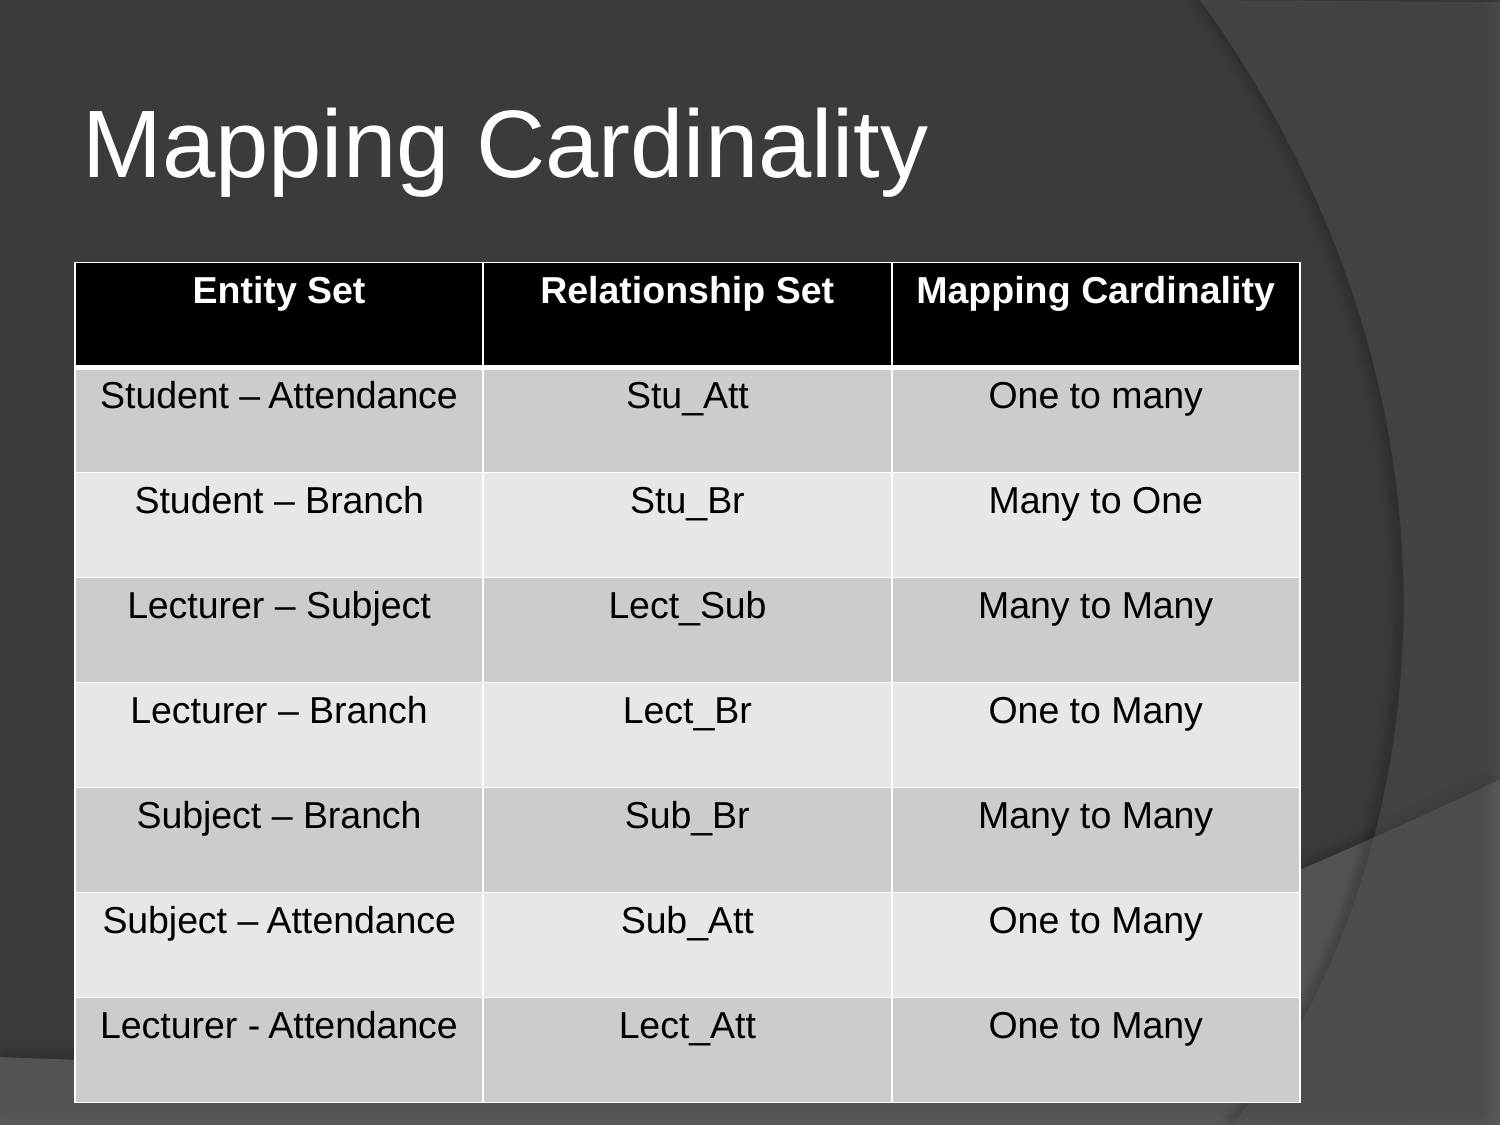

# Mapping Cardinality
| Entity Set | Relationship Set | Mapping Cardinality |
| --- | --- | --- |
| Student – Attendance | Stu\_Att | One to many |
| Student – Branch | Stu\_Br | Many to One |
| Lecturer – Subject | Lect\_Sub | Many to Many |
| Lecturer – Branch | Lect\_Br | One to Many |
| Subject – Branch | Sub\_Br | Many to Many |
| Subject – Attendance | Sub\_Att | One to Many |
| Lecturer - Attendance | Lect\_Att | One to Many |